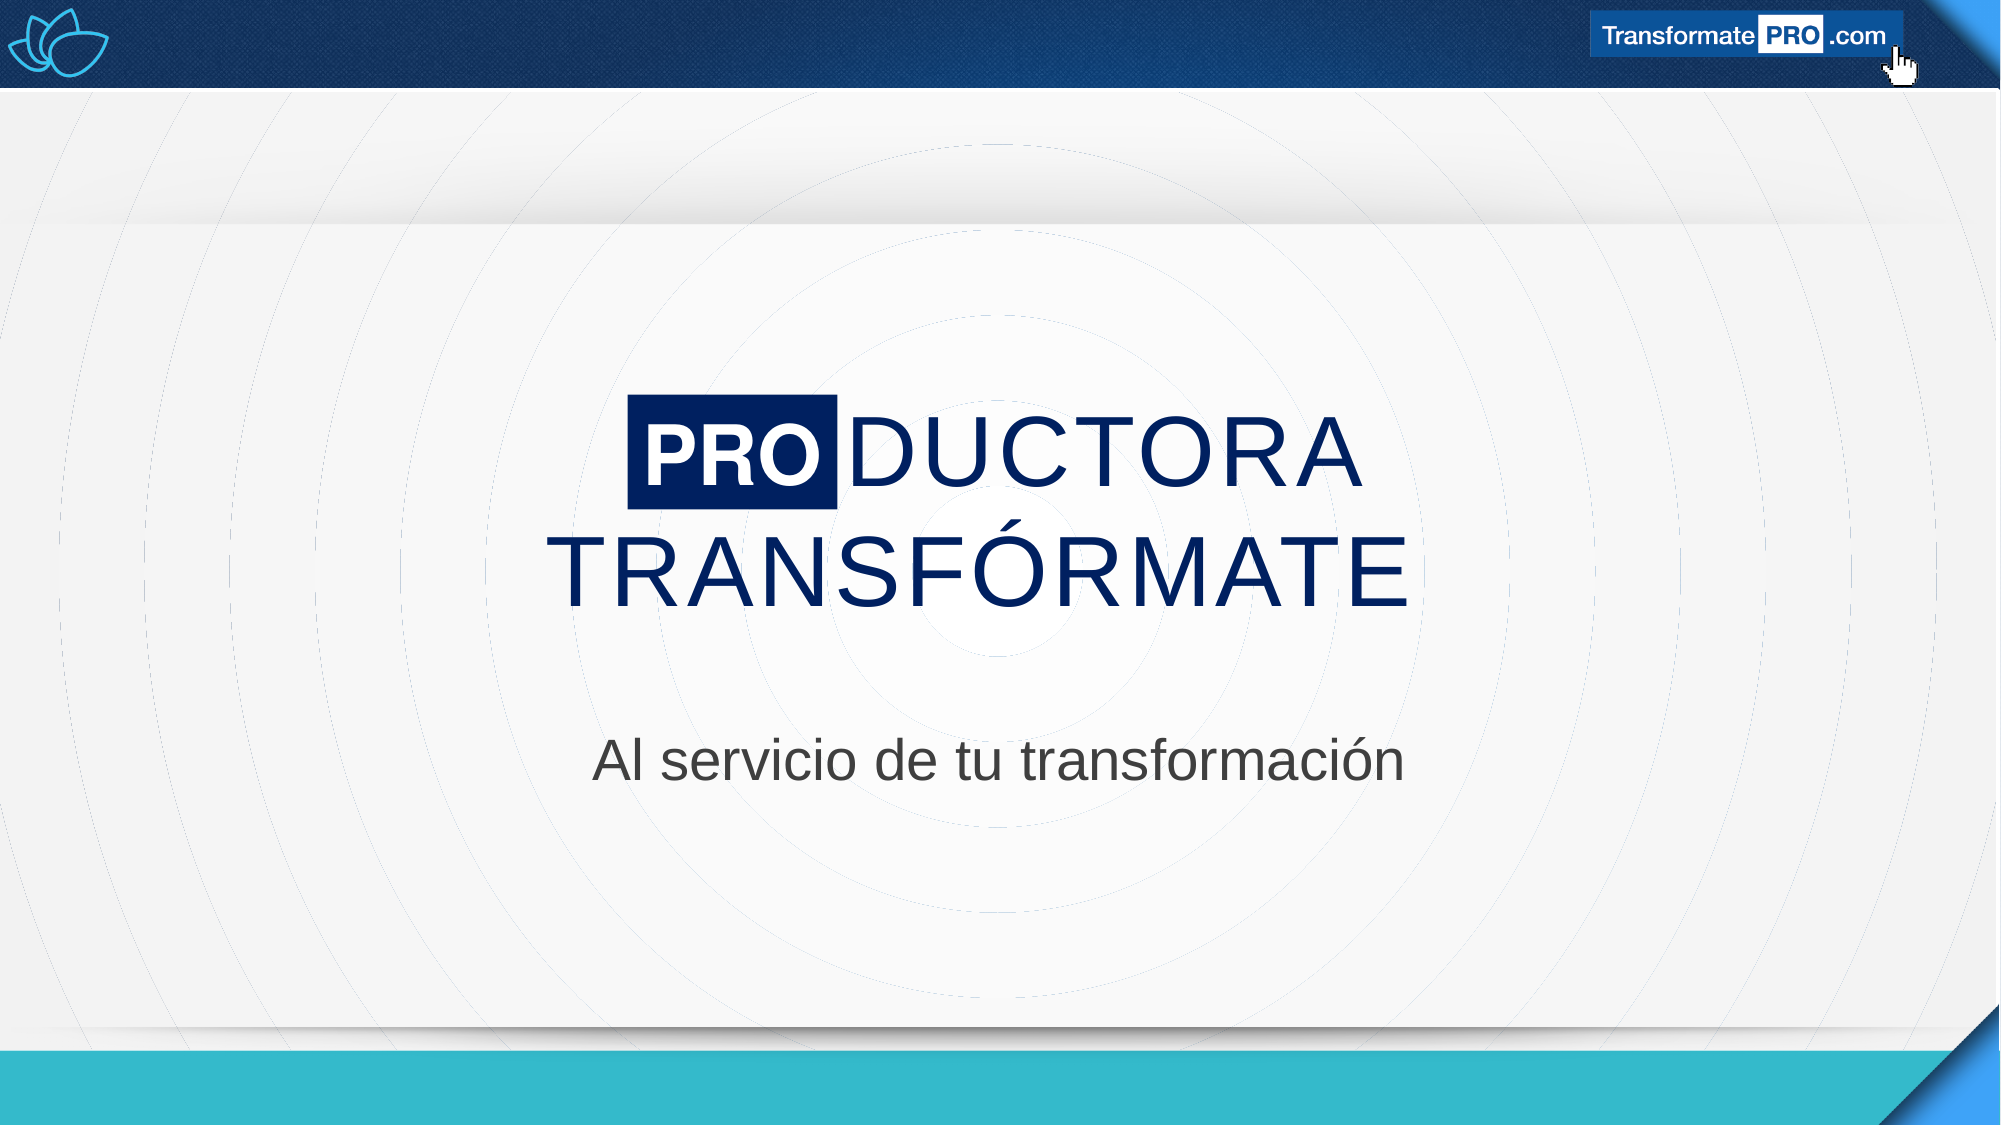

# DUCTORA TRANSFÓRMATE
PRO
Al servicio de tu transformación